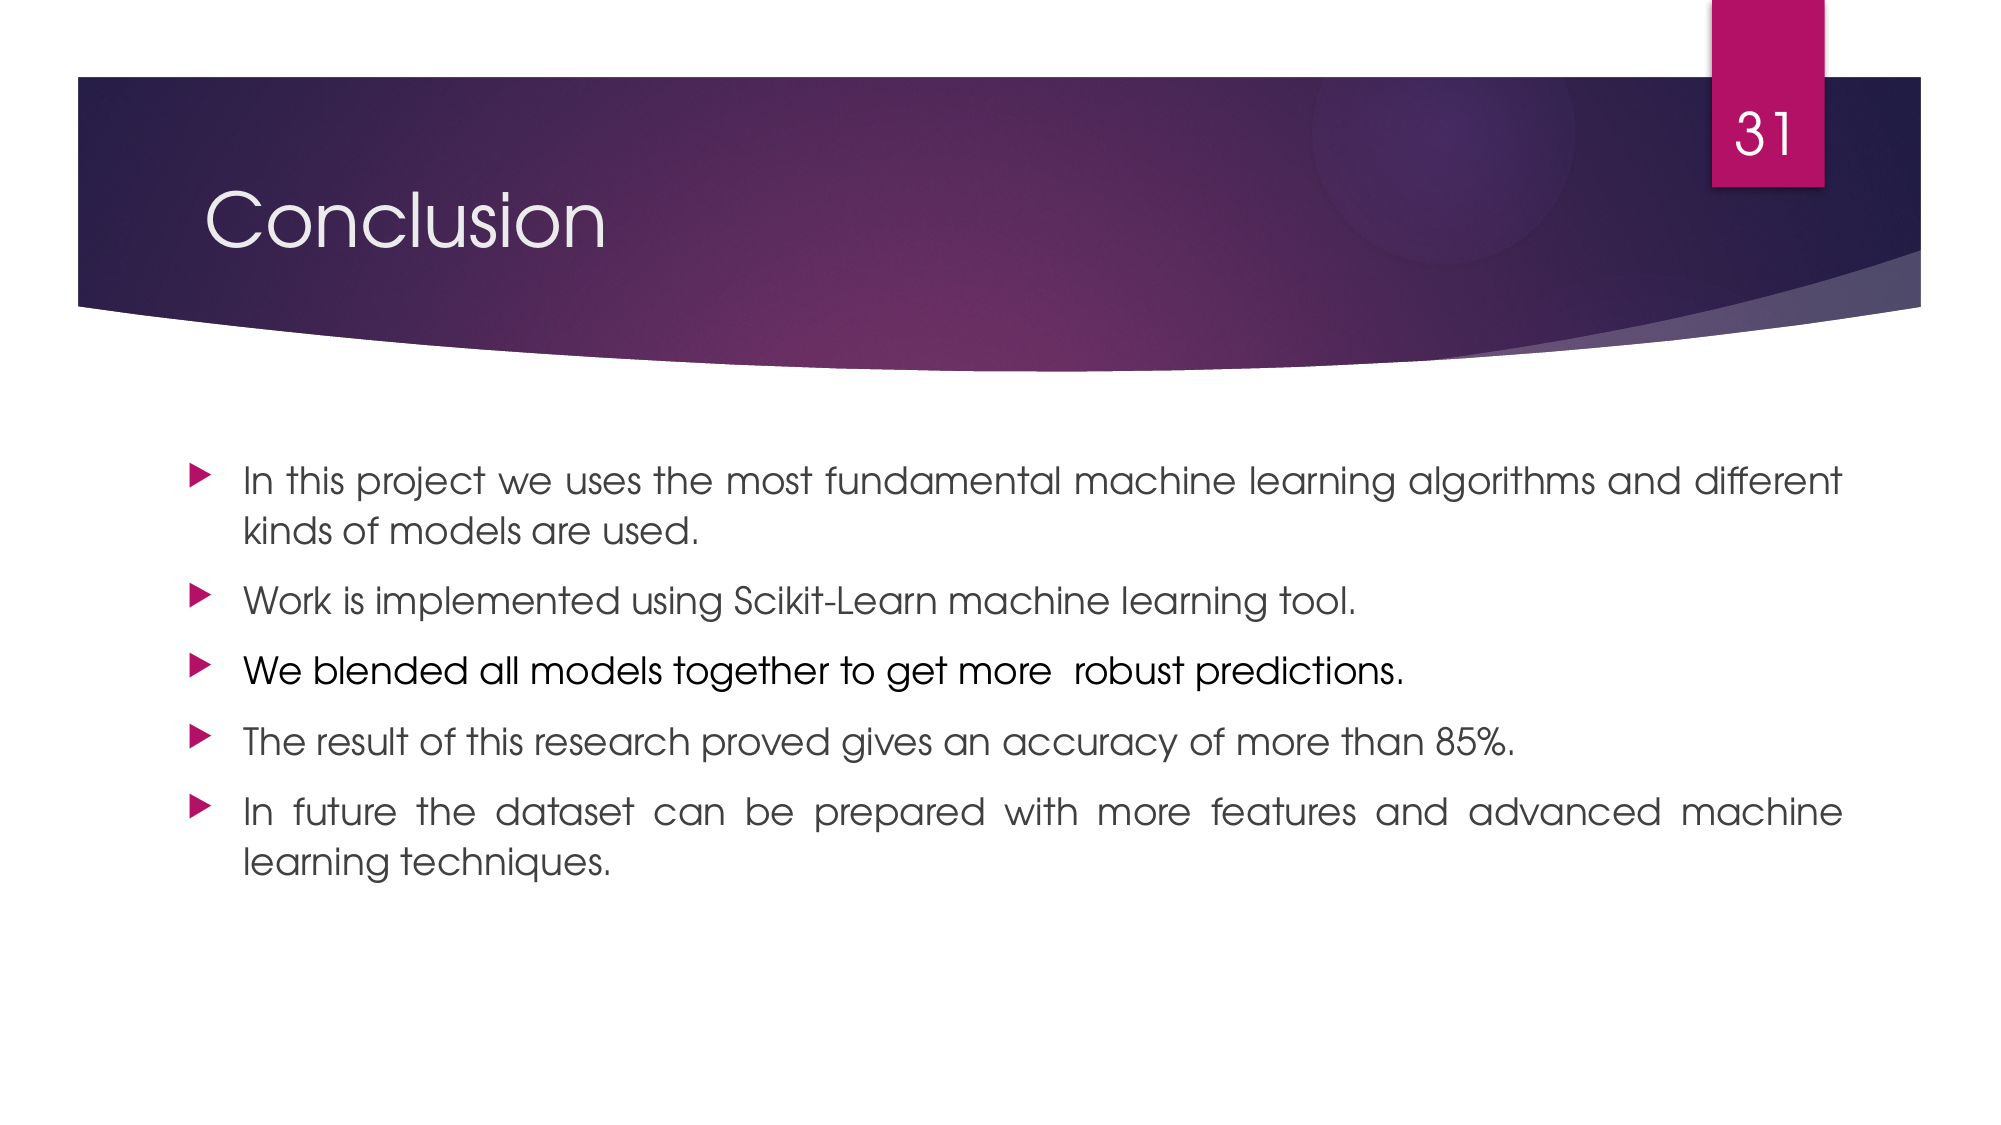

31
# Conclusion

In this project we uses the most fundamental machine learning algorithms and different kinds of models are used.
Work is implemented using Scikit-Learn machine learning tool.
We blended all models together to get more  robust predictions.
The result of this research proved gives an accuracy of more than 85%.
In future the dataset can be prepared with more features and advanced machine learning techniques.